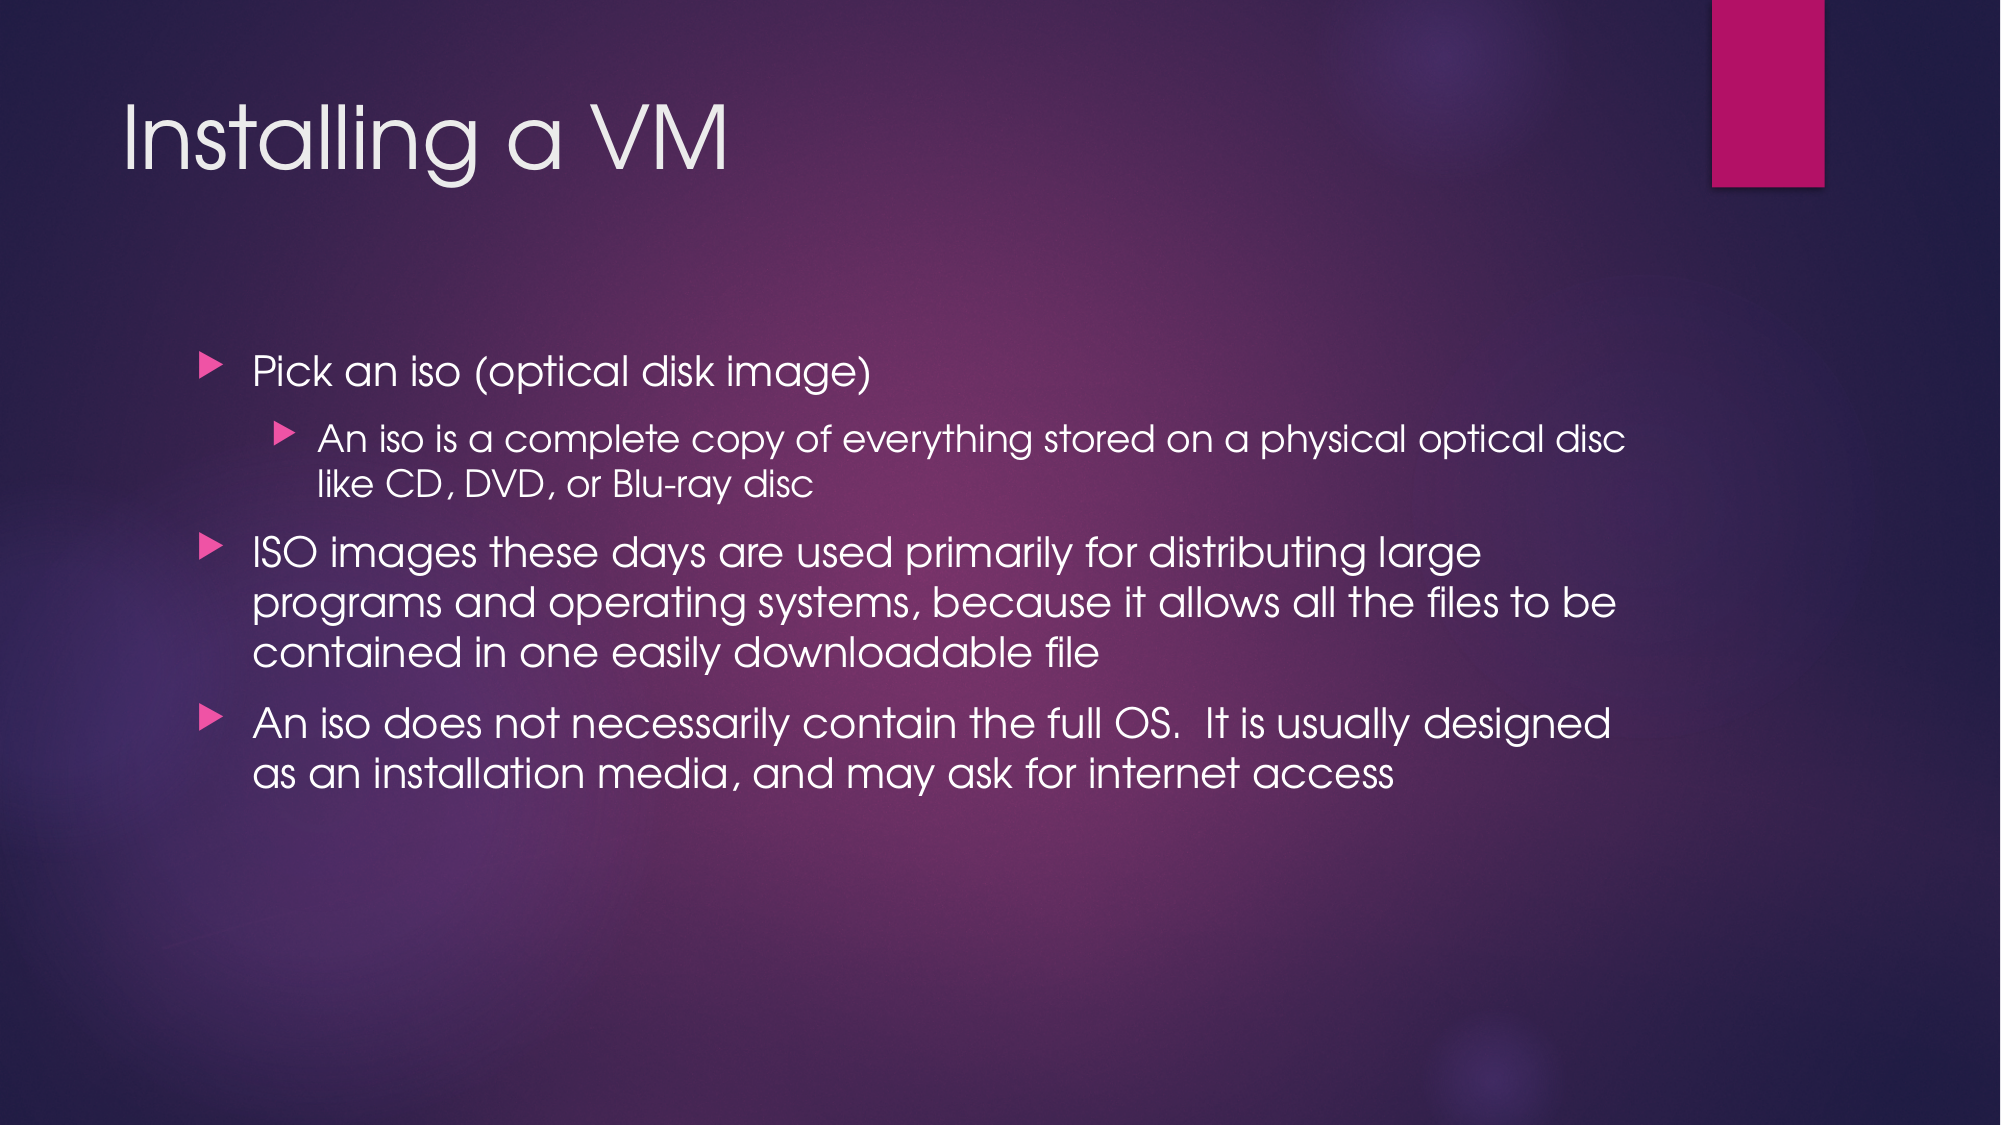

# Installing a VM
Pick an iso (optical disk image)
An iso is a complete copy of everything stored on a physical optical disc like CD, DVD, or Blu-ray disc
ISO images these days are used primarily for distributing large programs and operating systems, because it allows all the files to be contained in one easily downloadable file
An iso does not necessarily contain the full OS.  It is usually designed as an installation media, and may ask for internet access